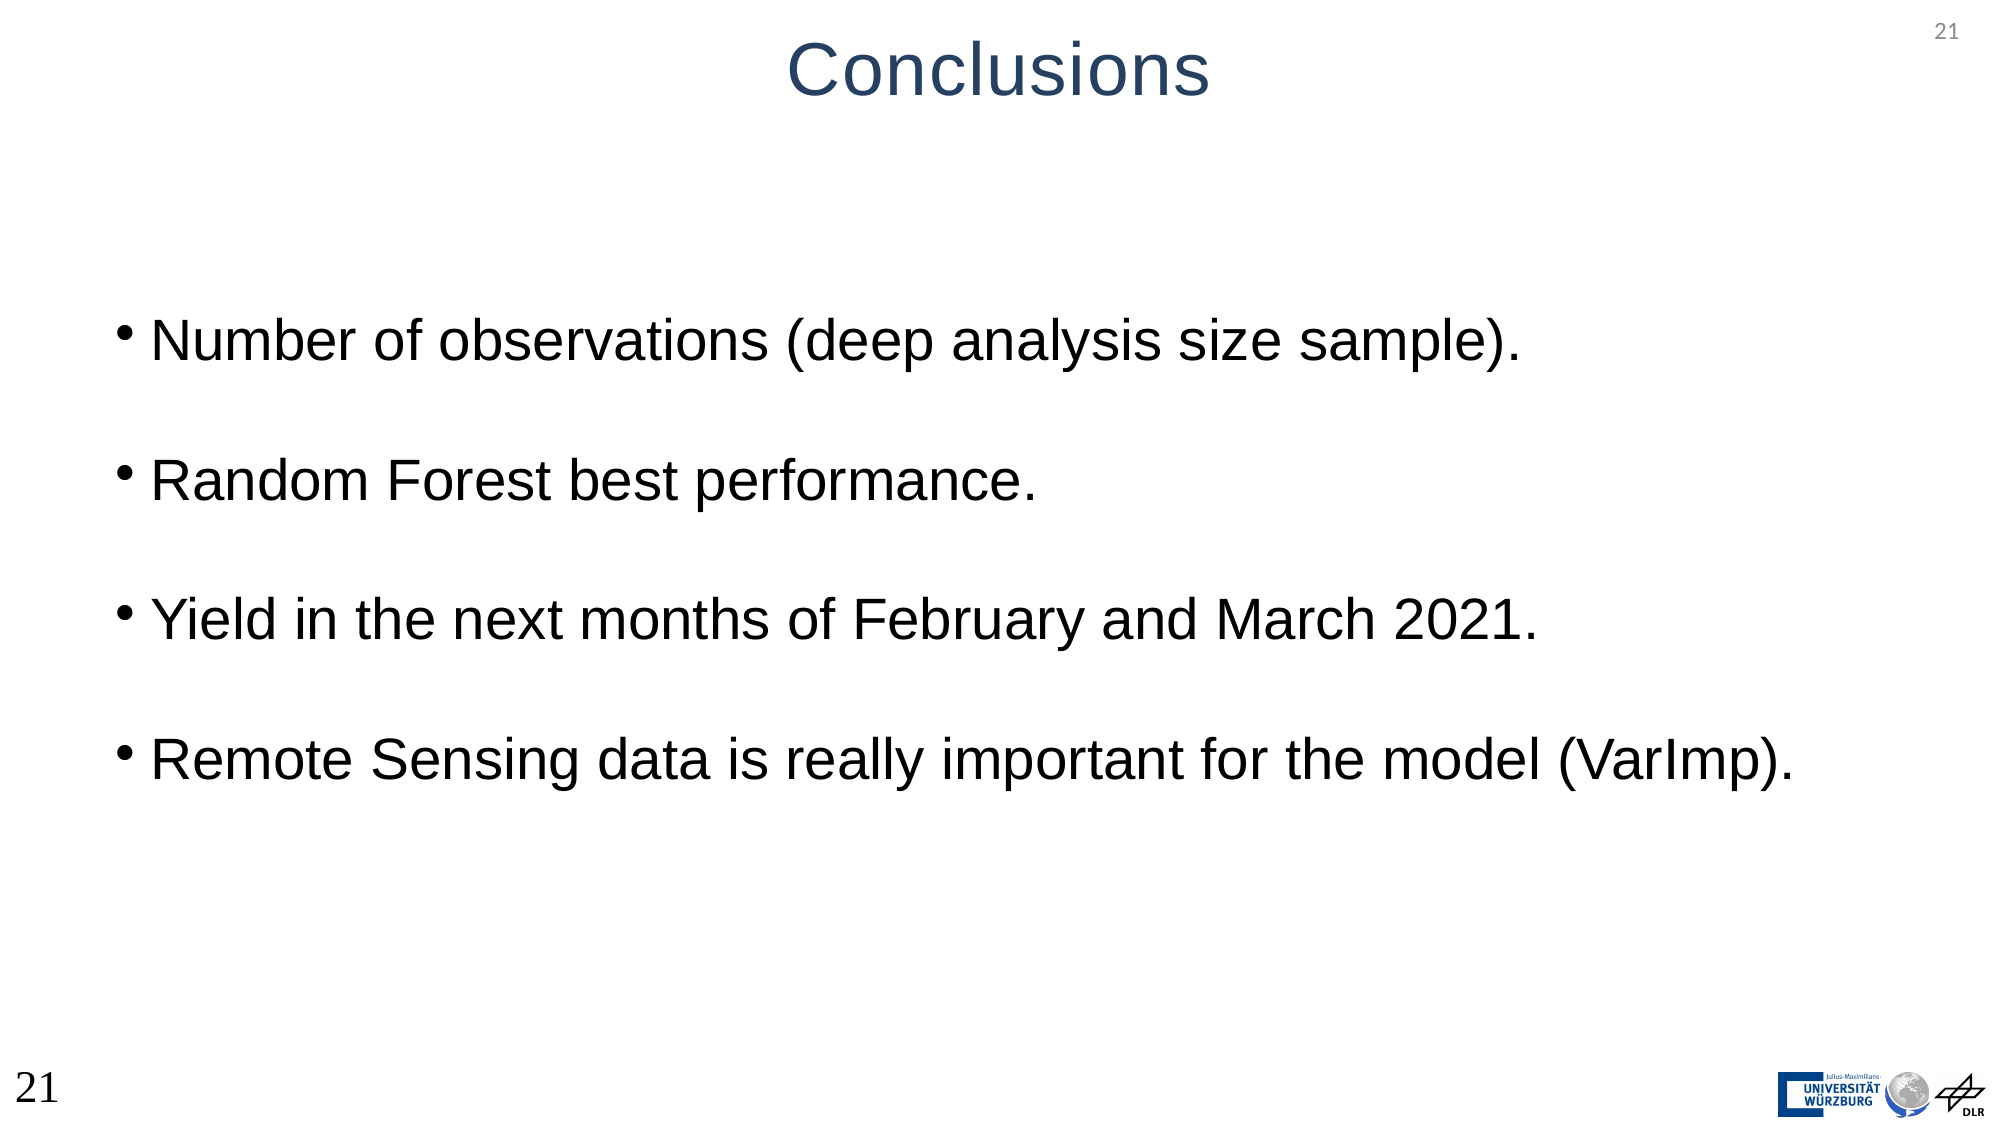

Conclusions
21

Number of observations (deep analysis size sample).

Random Forest best performance.

Yield in the next months of February and March 2021.

Remote Sensing data is really important for the model (VarImp).